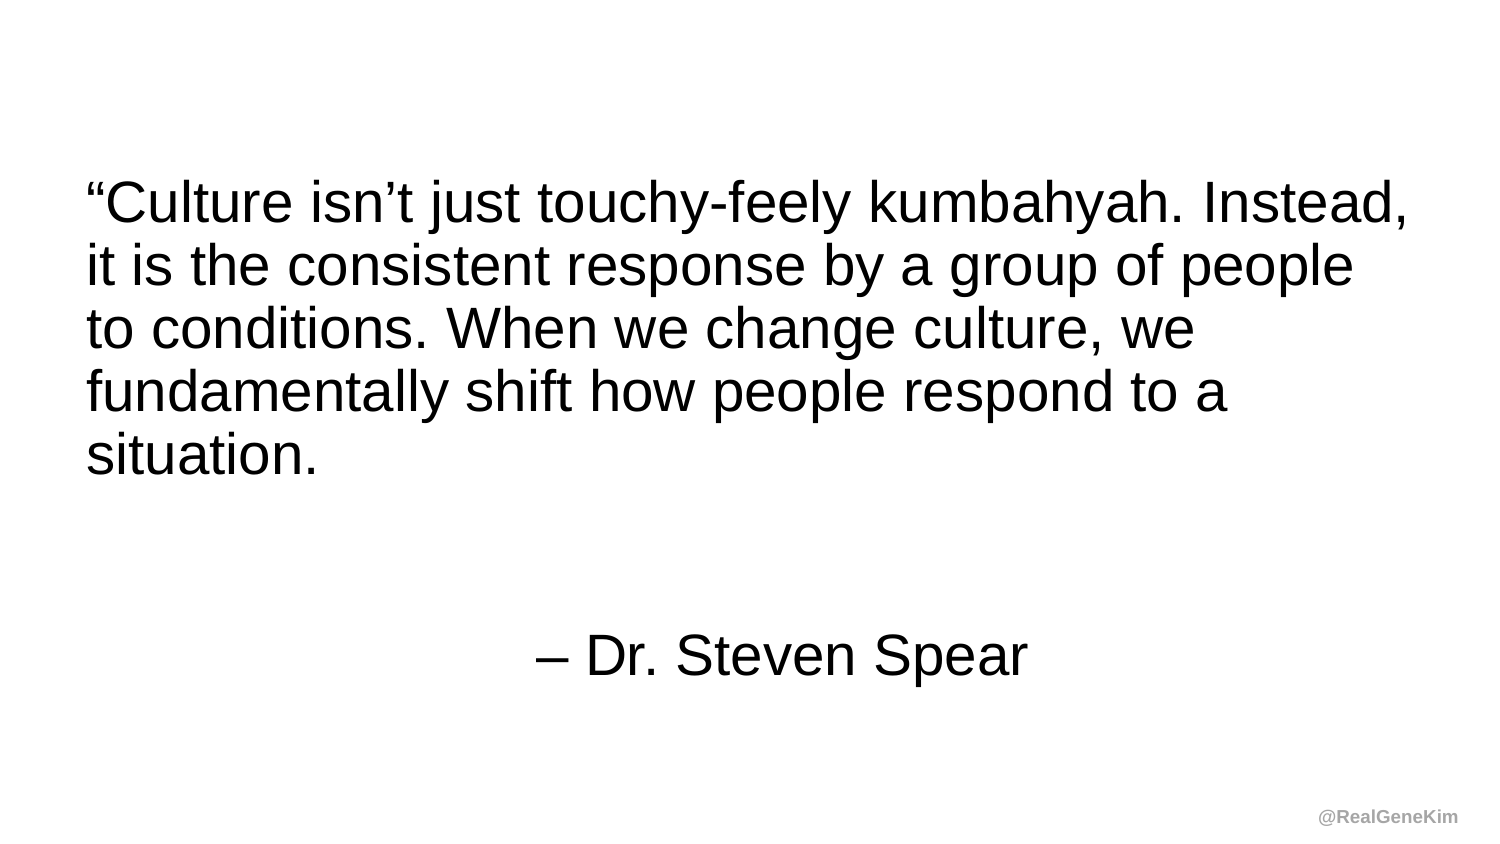

“Culture isn’t just touchy-feely kumbahyah. Instead, it is the consistent response by a group of people to conditions. When we change culture, we fundamentally shift how people respond to a situation.

			– Dr. Steven Spear